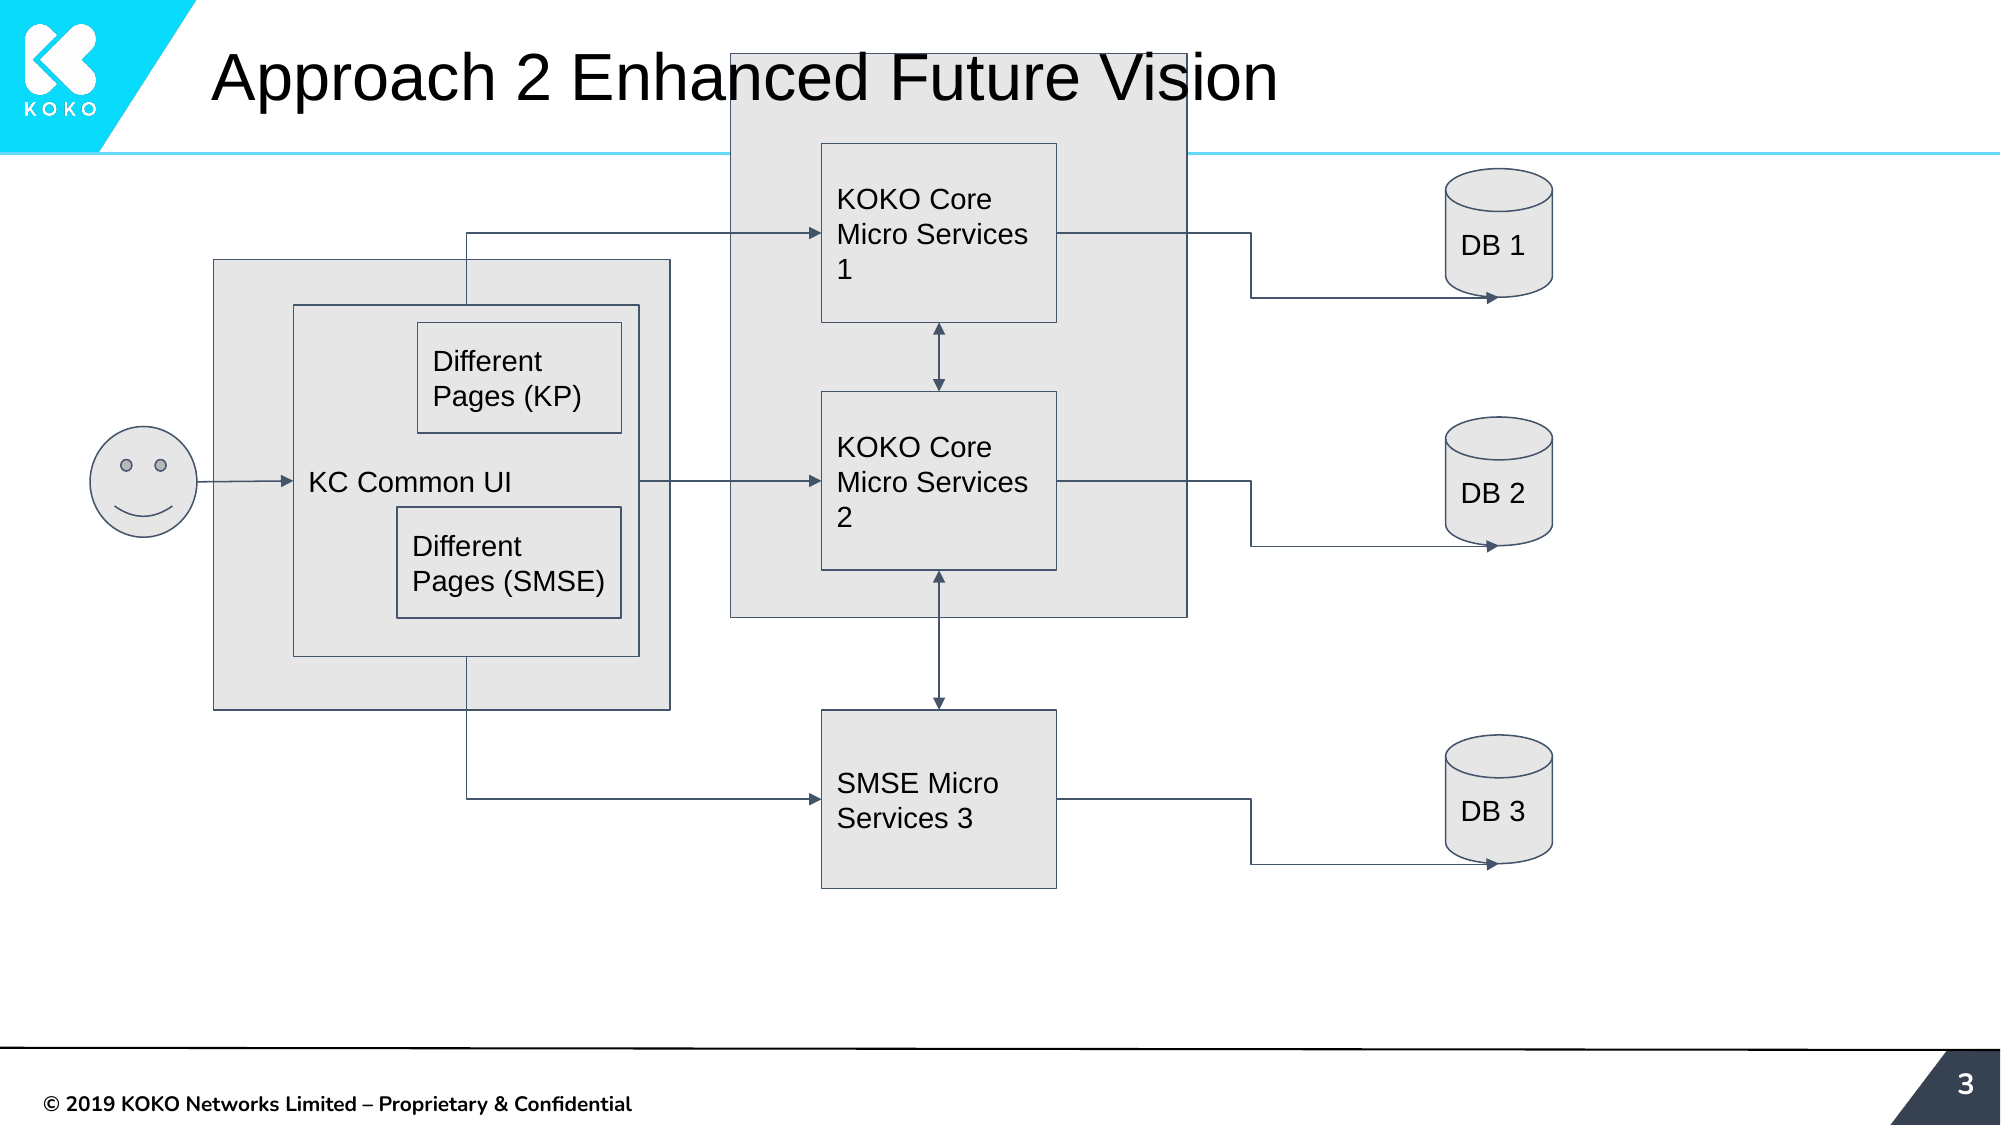

# Approach 2 Enhanced Future Vision

KOKO Core Micro Services 1
DB 1

KC Common UI
Different Pages (KP)
KOKO Core Micro Services 2
DB 2

Different Pages (SMSE)
SMSE Micro Services 3
DB 3
3